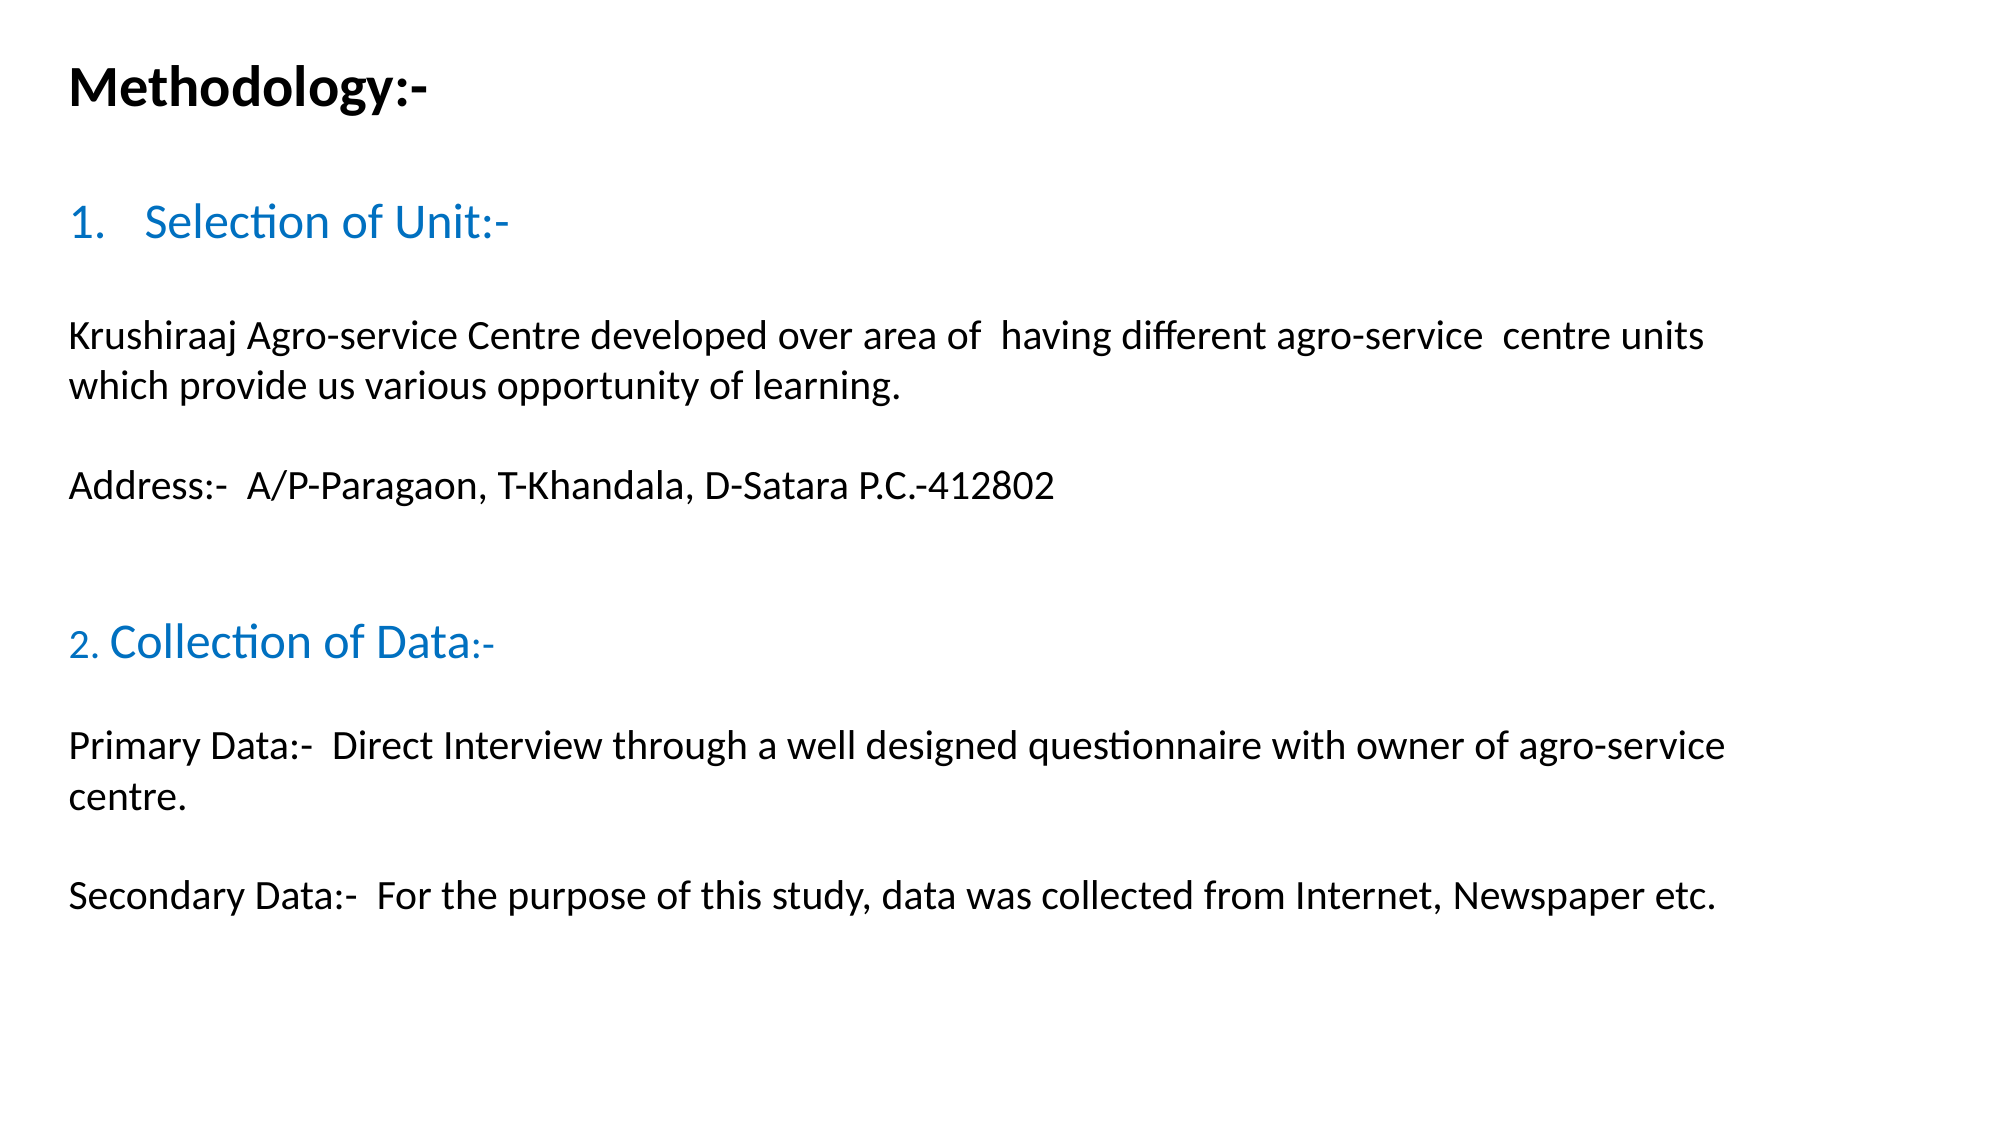

Methodology:-

Selection of Unit:-

Krushiraaj Agro-service Centre developed over area of  having different agro-service  centre units which provide us various opportunity of learning.

Address:-  A/P-Paragaon, T-Khandala, D-Satara P.C.-412802

2. Collection of Data:-

Primary Data:-  Direct Interview through a well designed questionnaire with owner of agro-service centre.

Secondary Data:-  For the purpose of this study, data was collected from Internet, Newspaper etc.